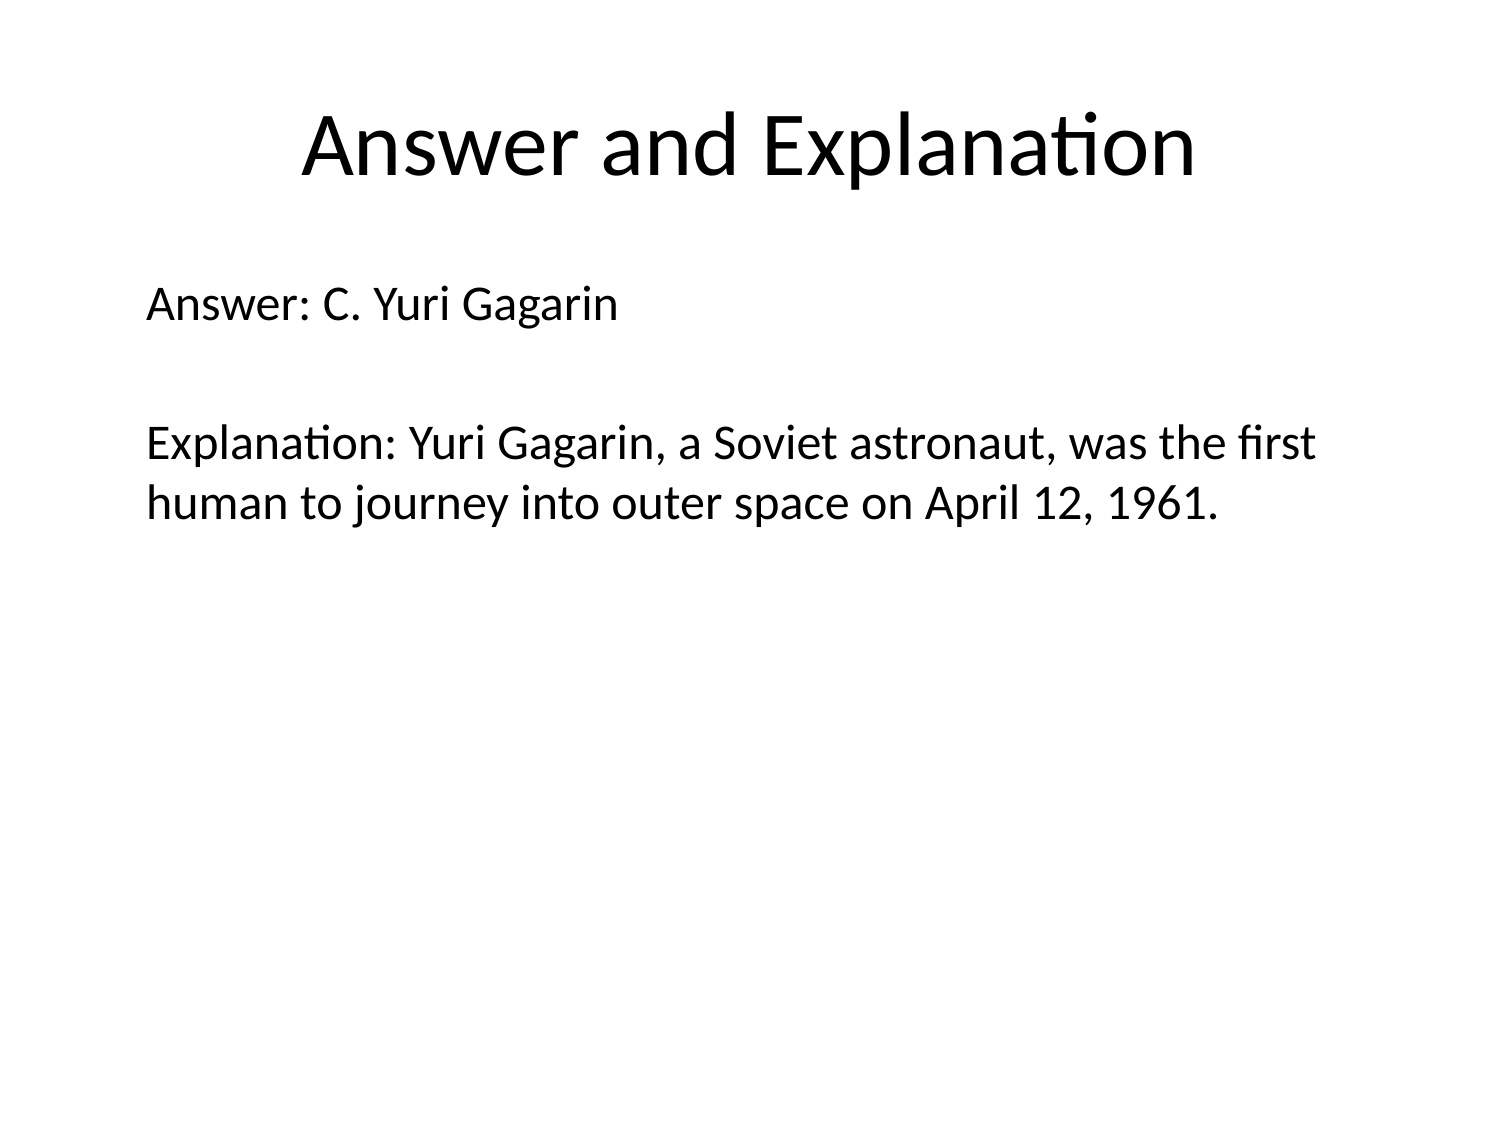

# Answer and Explanation
Answer: C. Yuri Gagarin

Explanation: Yuri Gagarin, a Soviet astronaut, was the first human to journey into outer space on April 12, 1961.